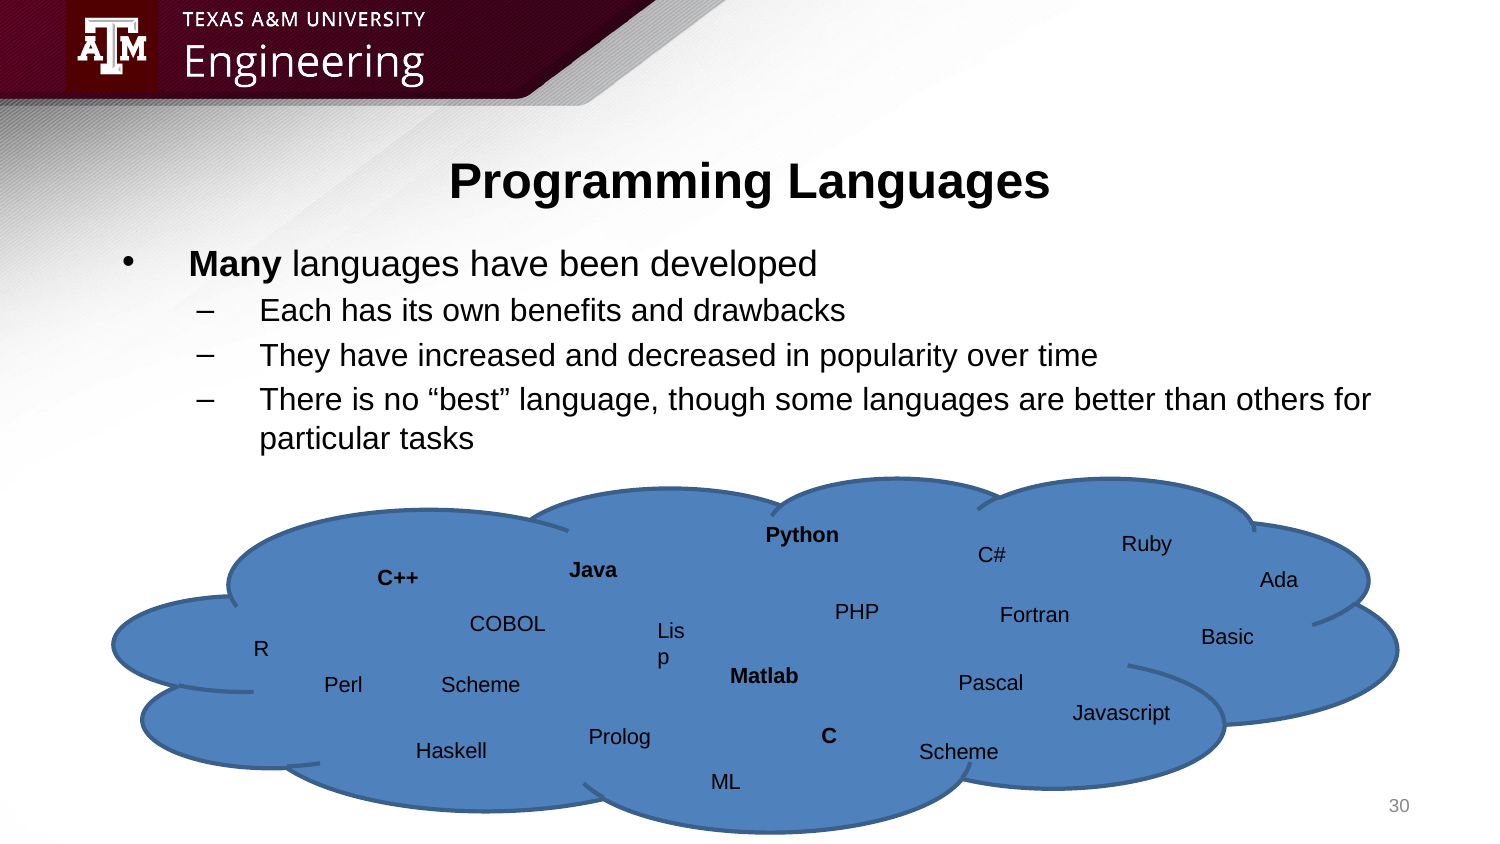

# Programming Languages
Many languages have been developed
Each has its own benefits and drawbacks
They have increased and decreased in popularity over time
There is no “best” language, though some languages are better than others for particular tasks

Python
Ruby
C#
Java
C++
Ada
PHP
Fortran
COBOL
Lisp
Basic
R
Matlab
Pascal
Scheme
Perl
Javascript
C
Prolog
Haskell
Scheme
ML
30